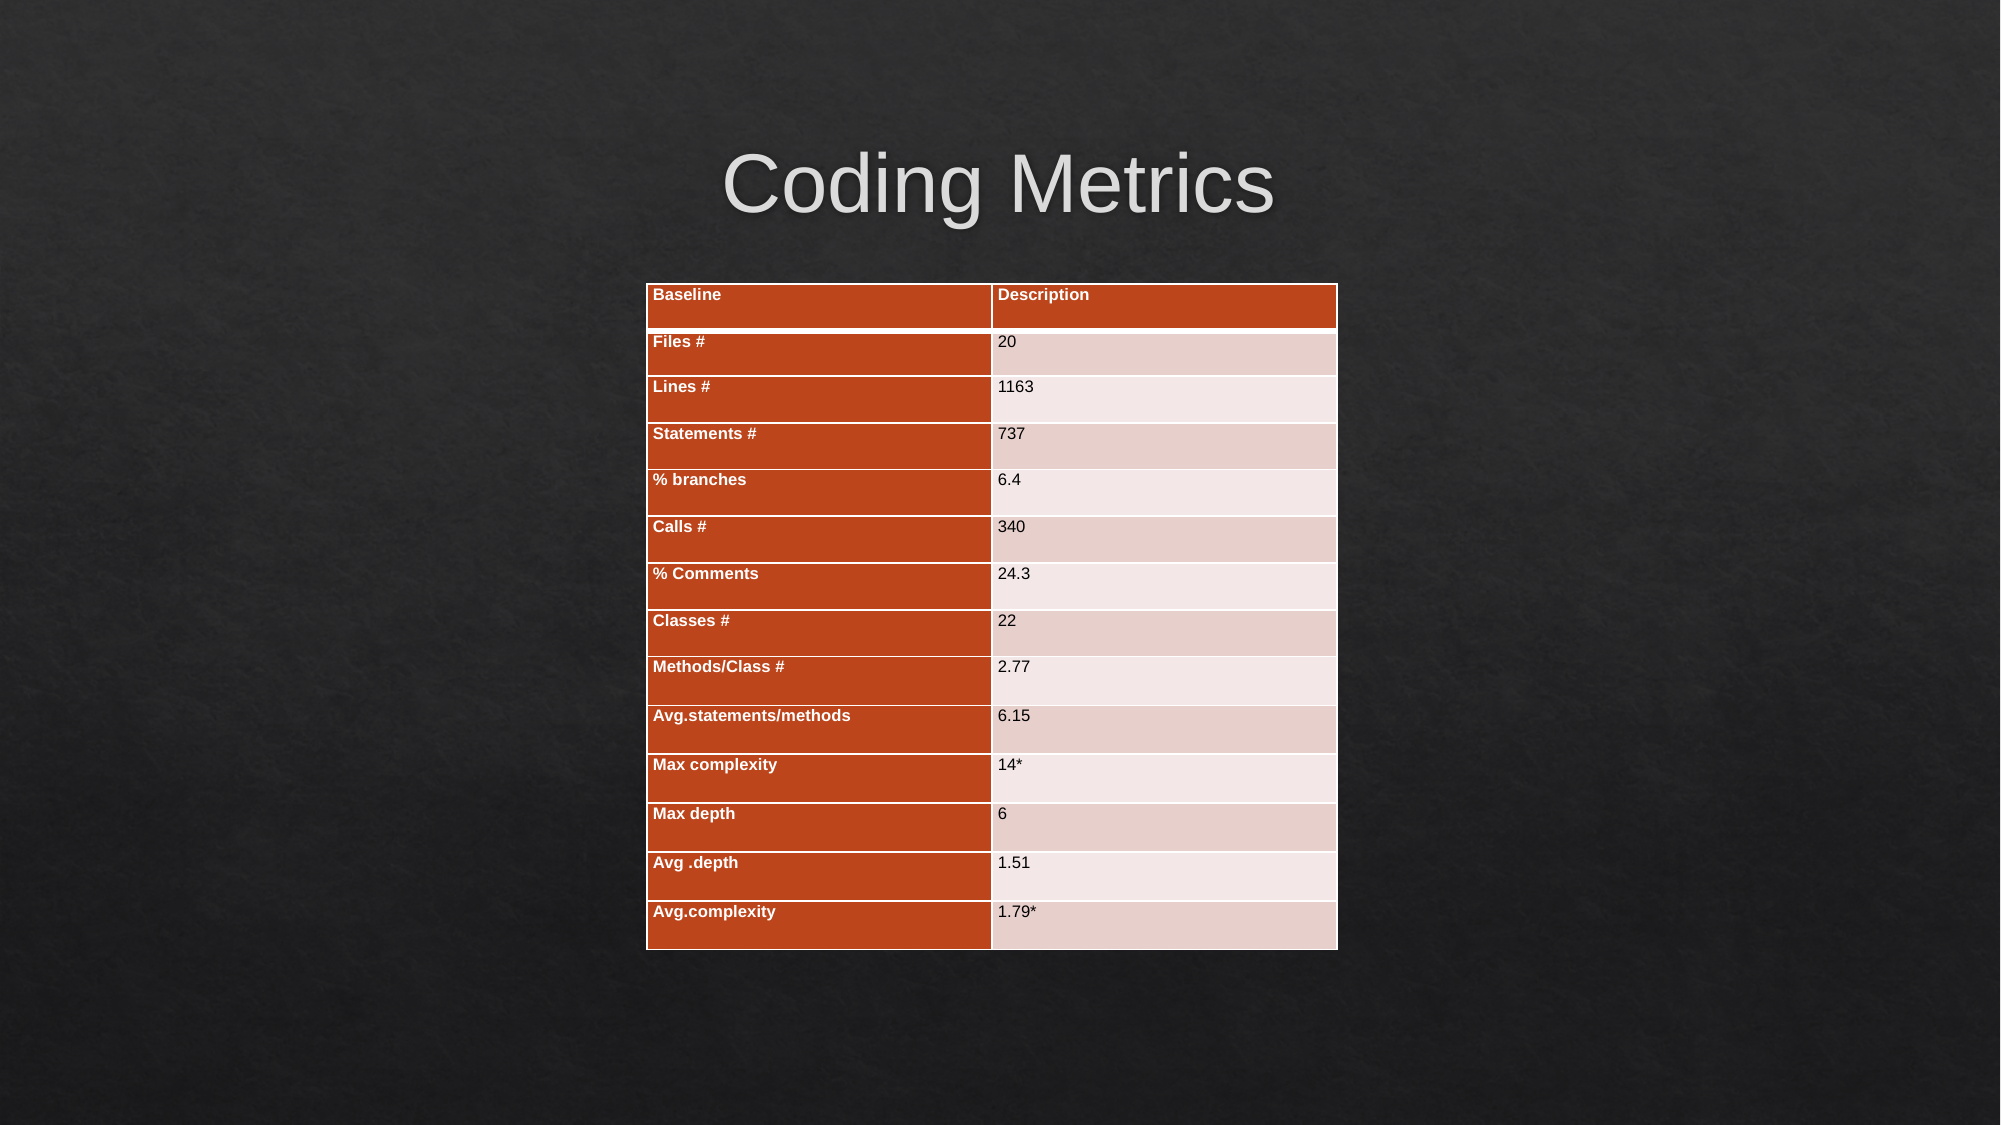

# Coding Metrics
| Baseline | Description |
| --- | --- |
| Files # | 20 |
| Lines # | 1163 |
| Statements # | 737 |
| % branches | 6.4 |
| Calls # | 340 |
| % Comments | 24.3 |
| Classes # | 22 |
| Methods/Class # | 2.77 |
| Avg.statements/methods | 6.15 |
| Max complexity | 14\* |
| Max depth | 6 |
| Avg .depth | 1.51 |
| Avg.complexity | 1.79\* |